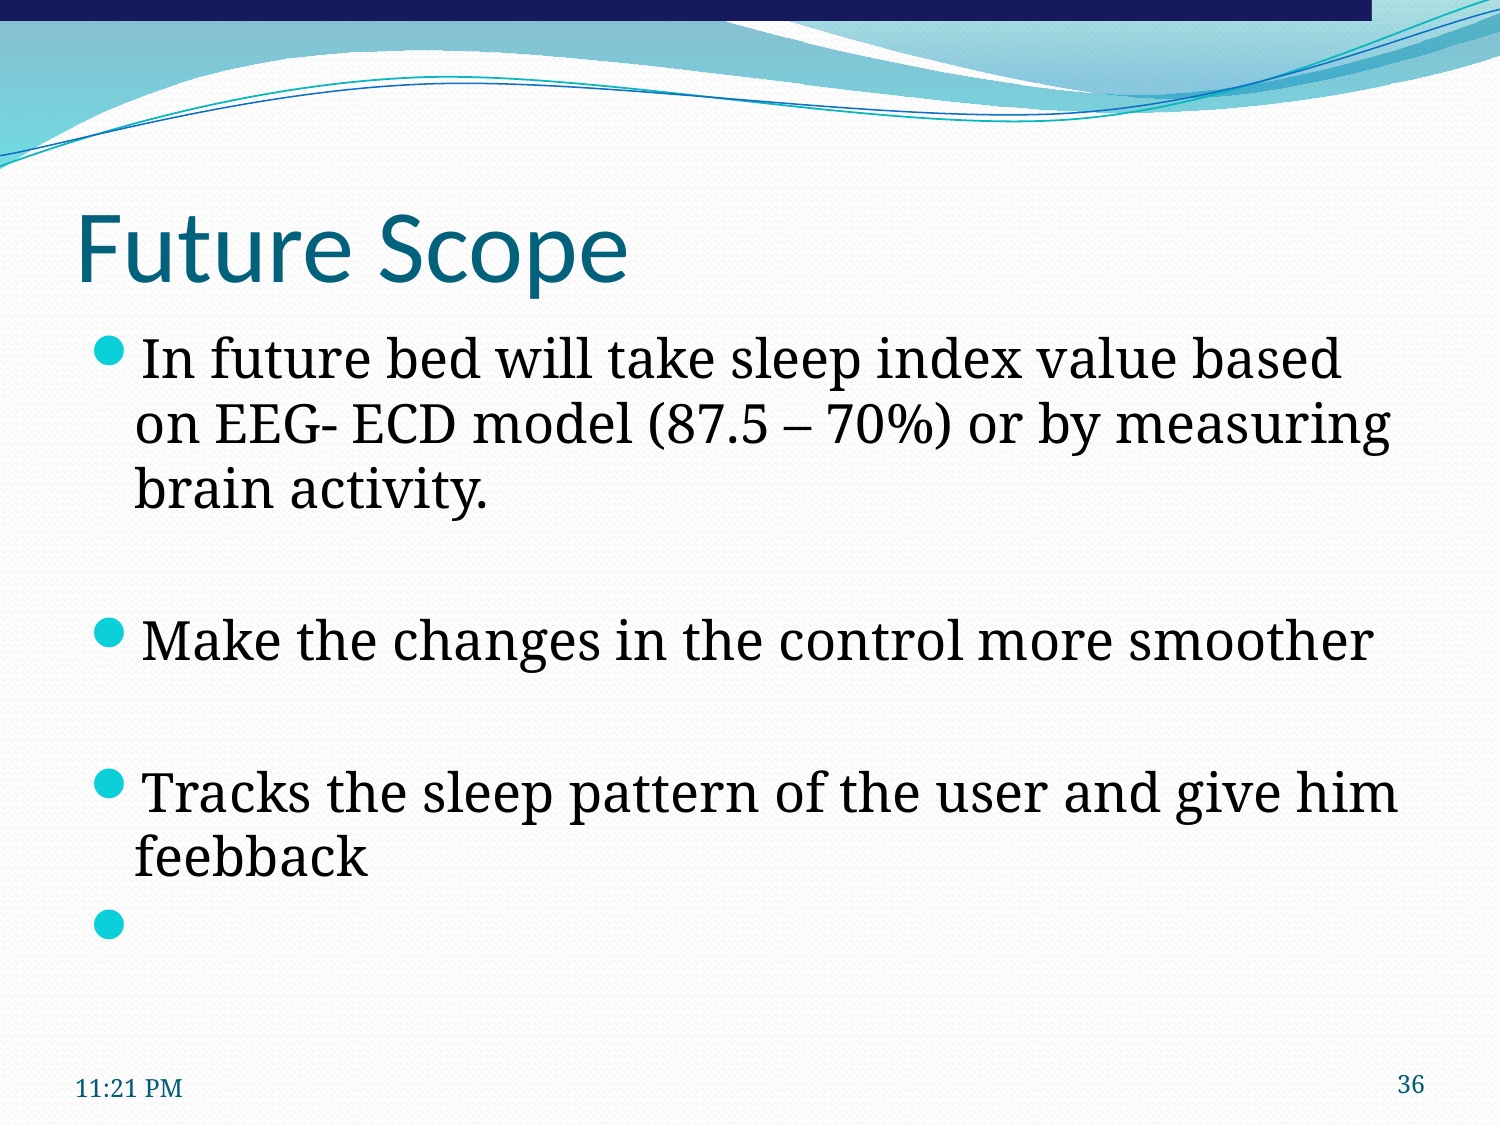

# Future Scope
In future bed will take sleep index value based on EEG- ECD model (87.5 – 70%) or by measuring brain activity.

Make the changes in the control more smoother

Tracks the sleep pattern of the user and give him feebback

11:21 PM
36